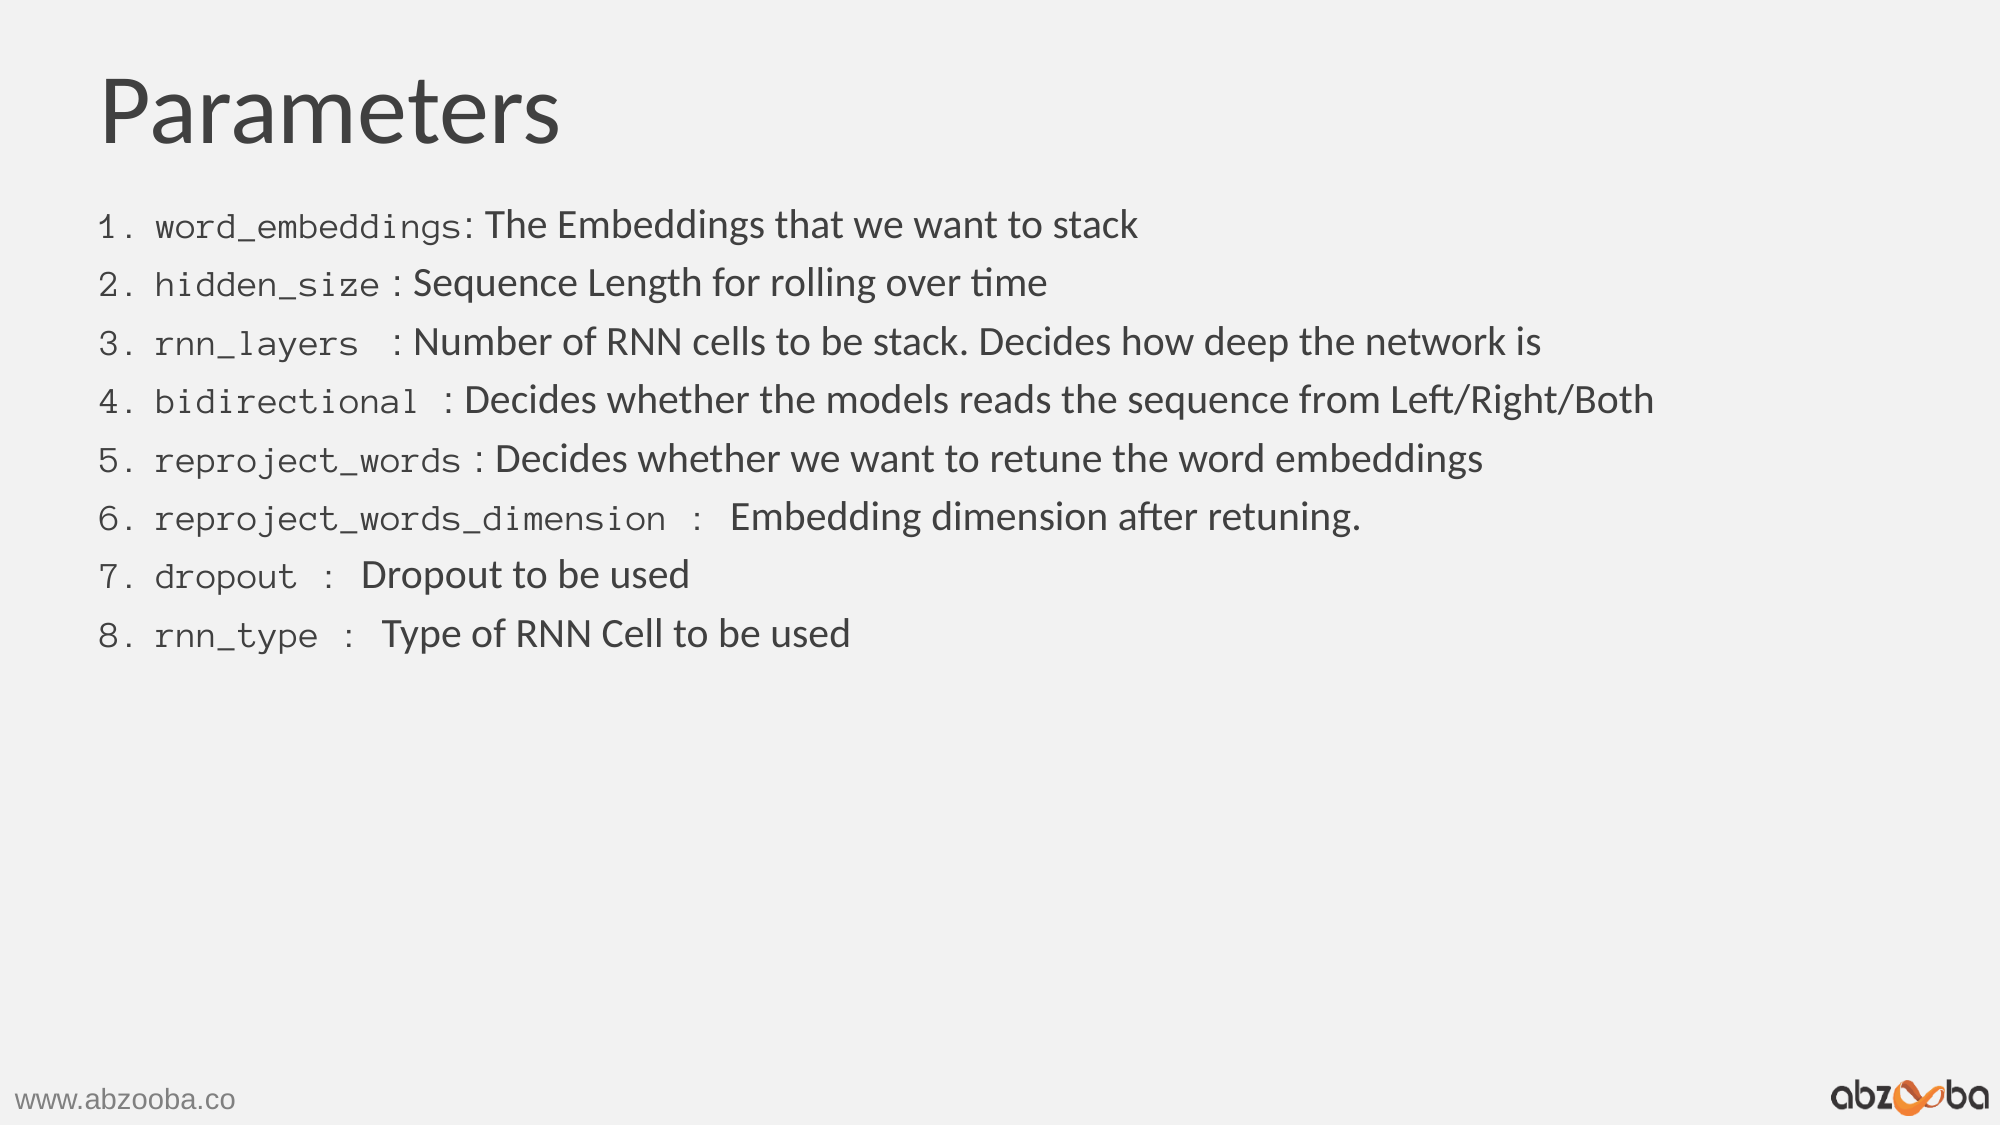

# Parameters
word_embeddings: The Embeddings that we want to stack
hidden_size : Sequence Length for rolling over time
rnn_layers  : Number of RNN cells to be stack. Decides how deep the network is
bidirectional : Decides whether the models reads the sequence from Left/Right/Both
reproject_words : Decides whether we want to retune the word embeddings
reproject_words_dimension : Embedding dimension after retuning.
dropout : Dropout to be used
rnn_type : Type of RNN Cell to be used